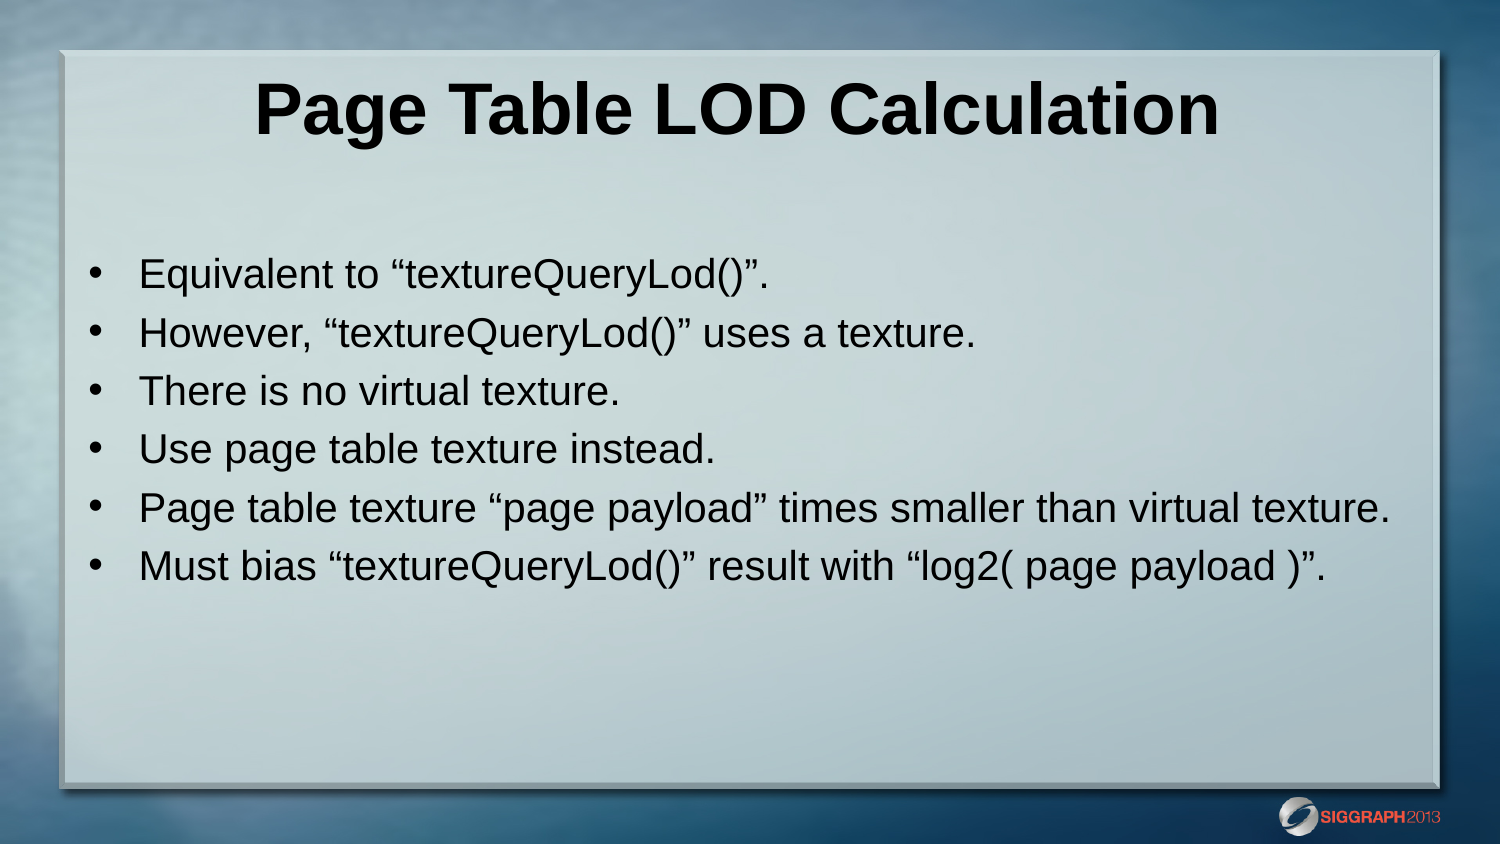

# Page Table LOD Calculation

Equivalent to “textureQueryLod()”.
However, “textureQueryLod()” uses a texture.
There is no virtual texture.
Use page table texture instead.
Page table texture “page payload” times smaller than virtual texture.
Must bias “textureQueryLod()” result with “log2( page payload )”.